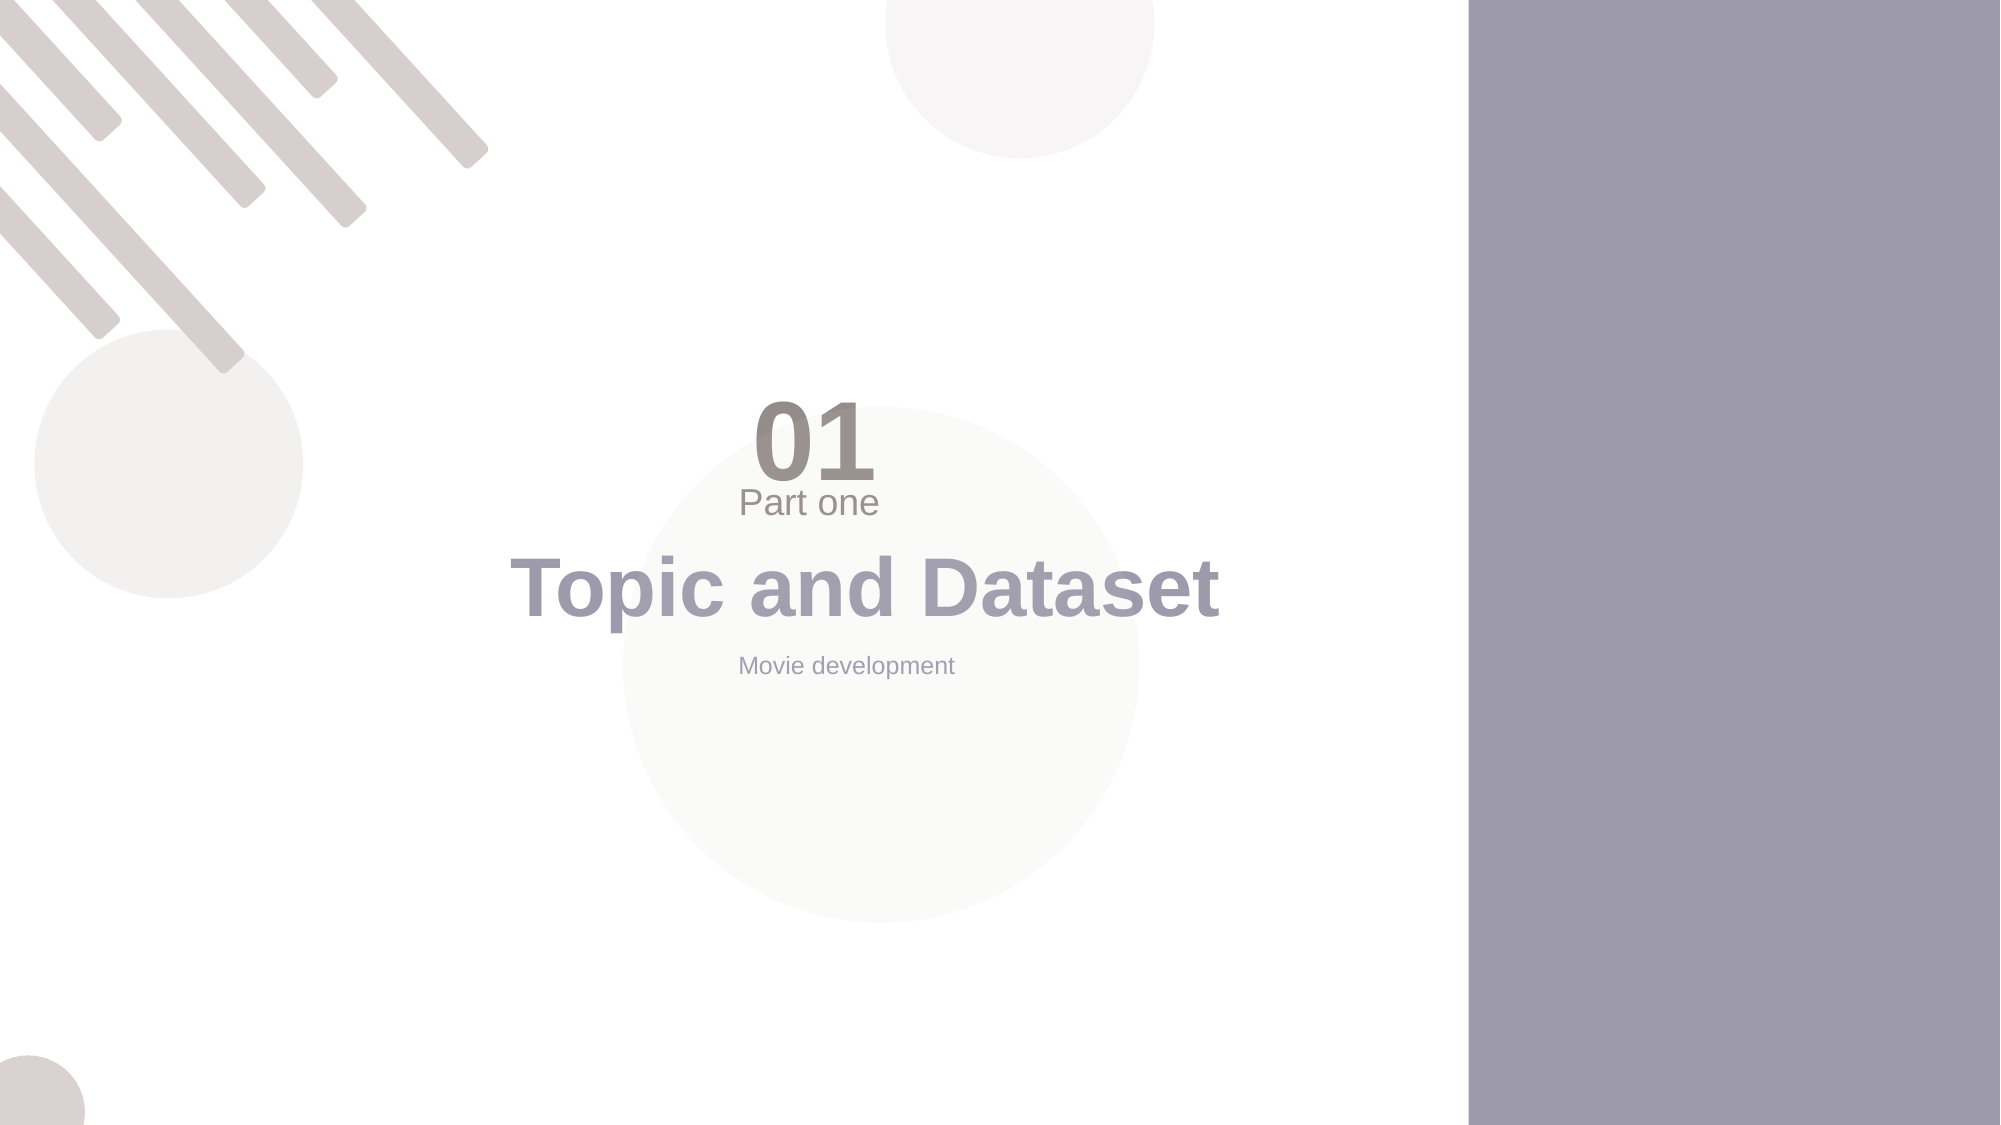

01
Part one
Topic and Dataset
Movie development